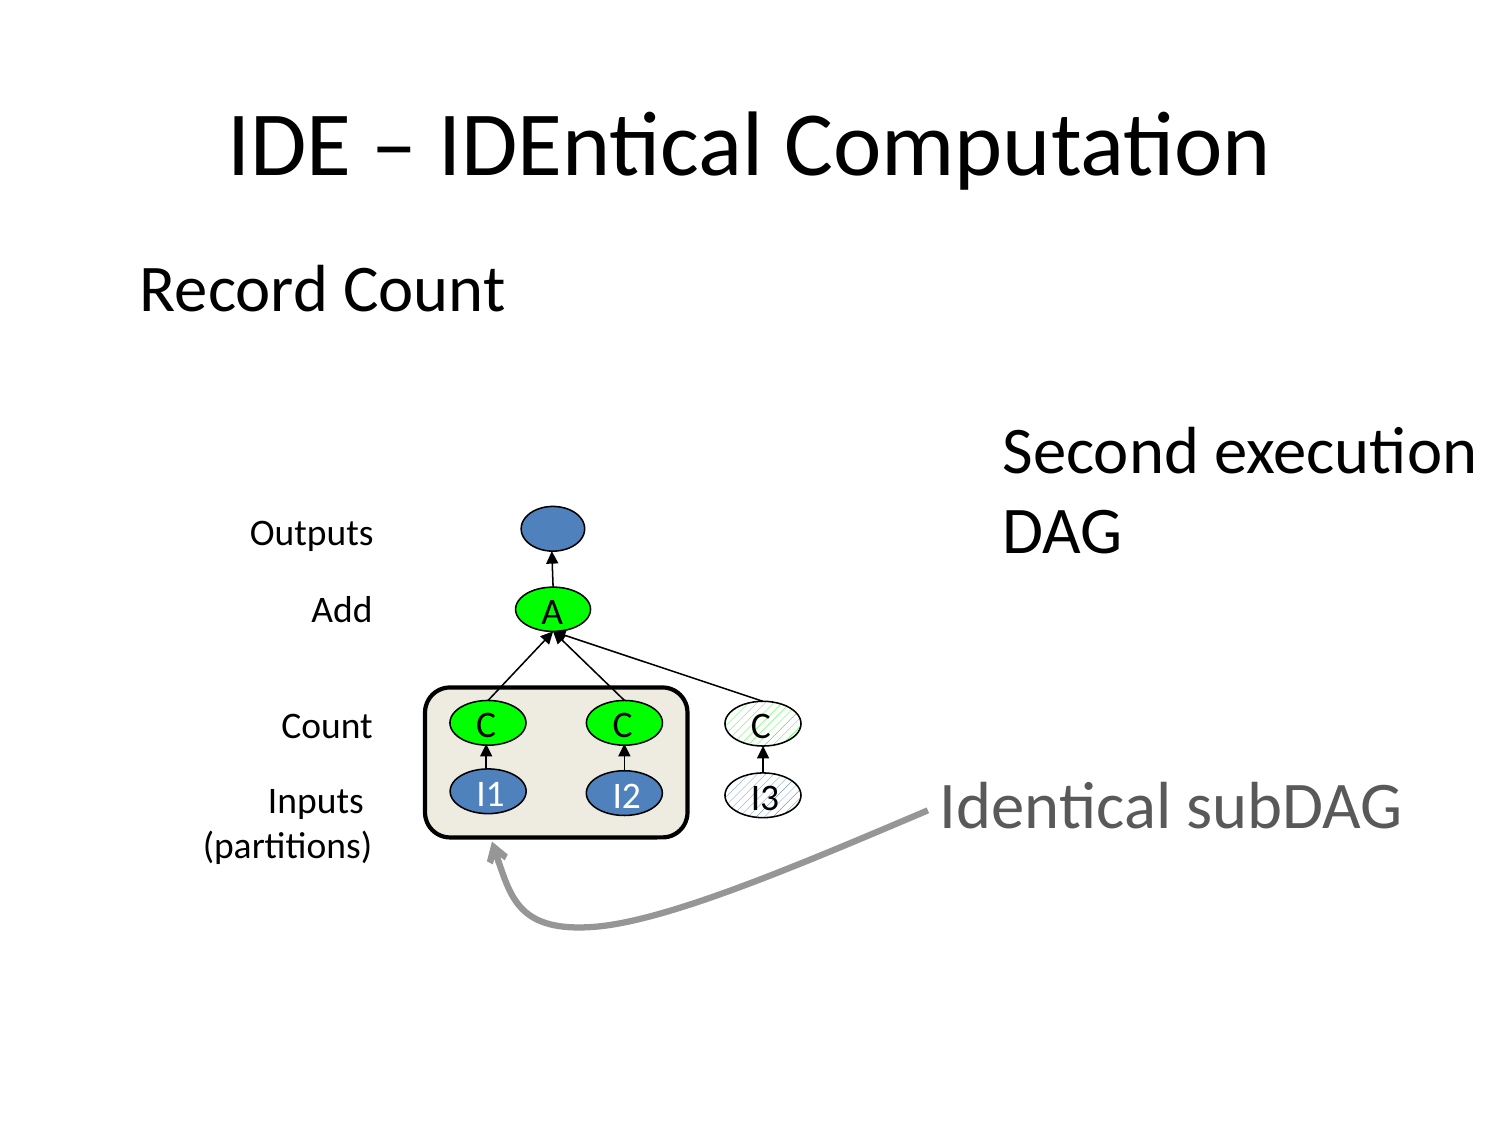

# IDE – IDEntical Computation
Record Count
Second execution
DAG
Outputs

Add
A

Count
C
C
C

Identical subDAG
Inputs
(partitions)
I1
I2
I3